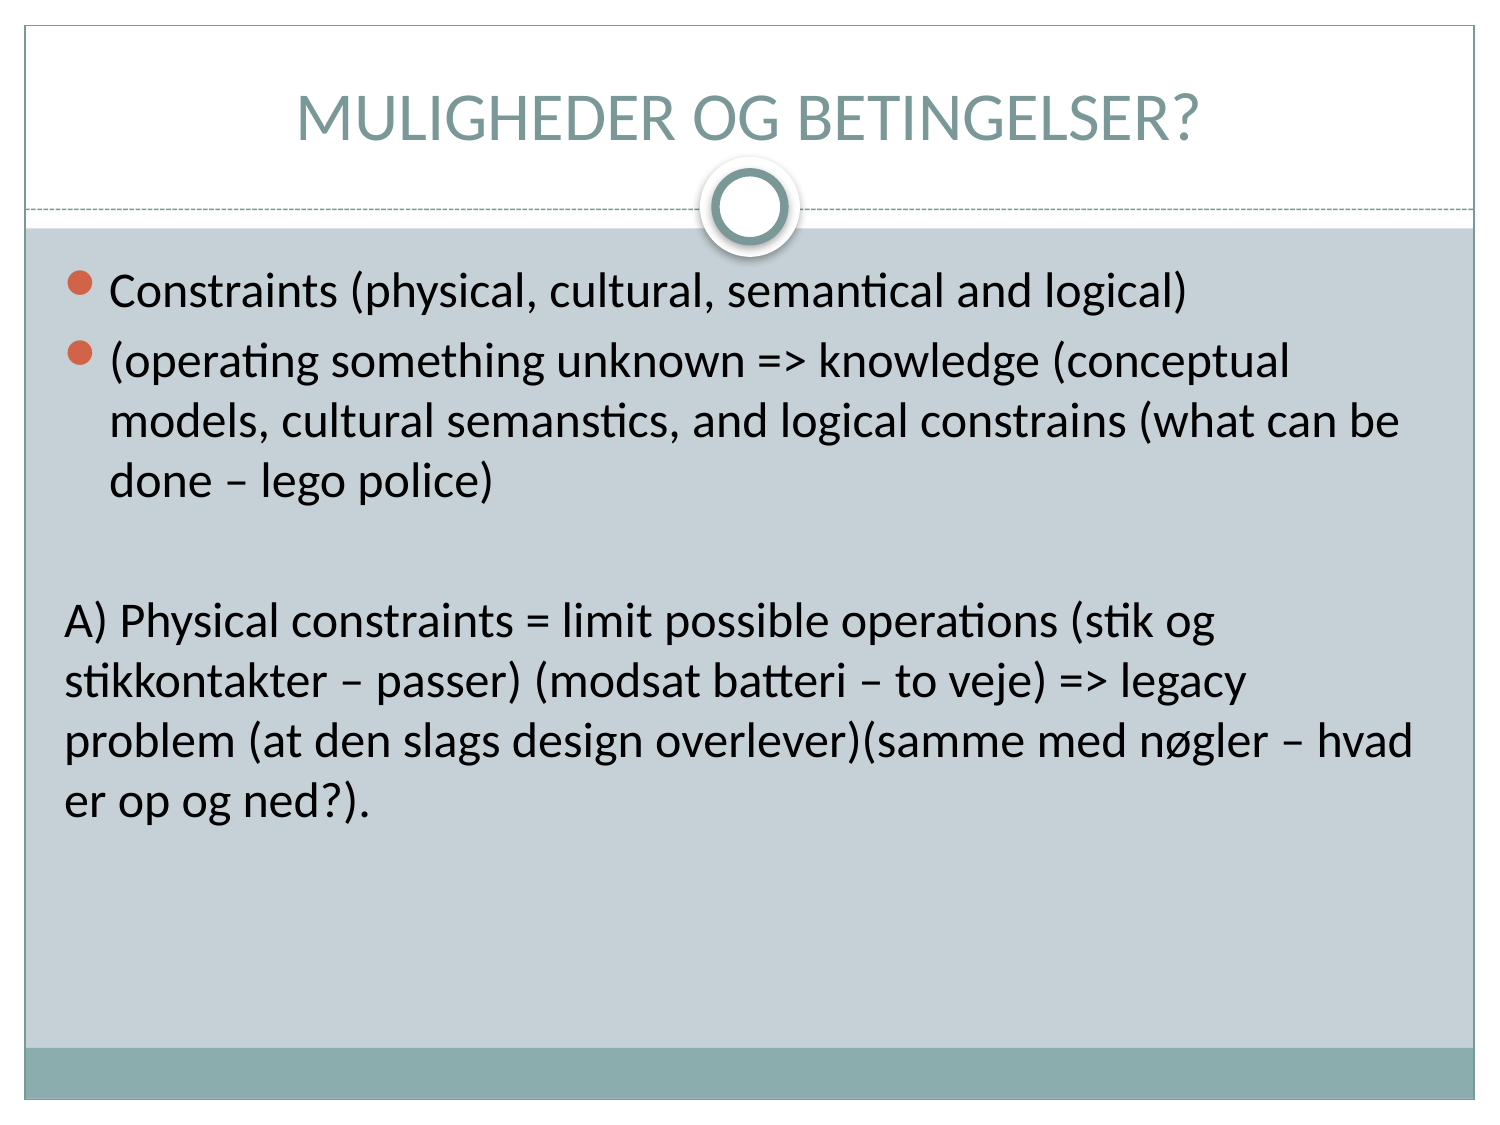

# MULIGHEDER OG BETINGELSER?
Constraints (physical, cultural, semantical and logical)
(operating something unknown => knowledge (conceptual models, cultural semanstics, and logical constrains (what can be done – lego police)

A) Physical constraints = limit possible operations (stik og stikkontakter – passer) (modsat batteri – to veje) => legacy problem (at den slags design overlever)(samme med nøgler – hvad er op og ned?).